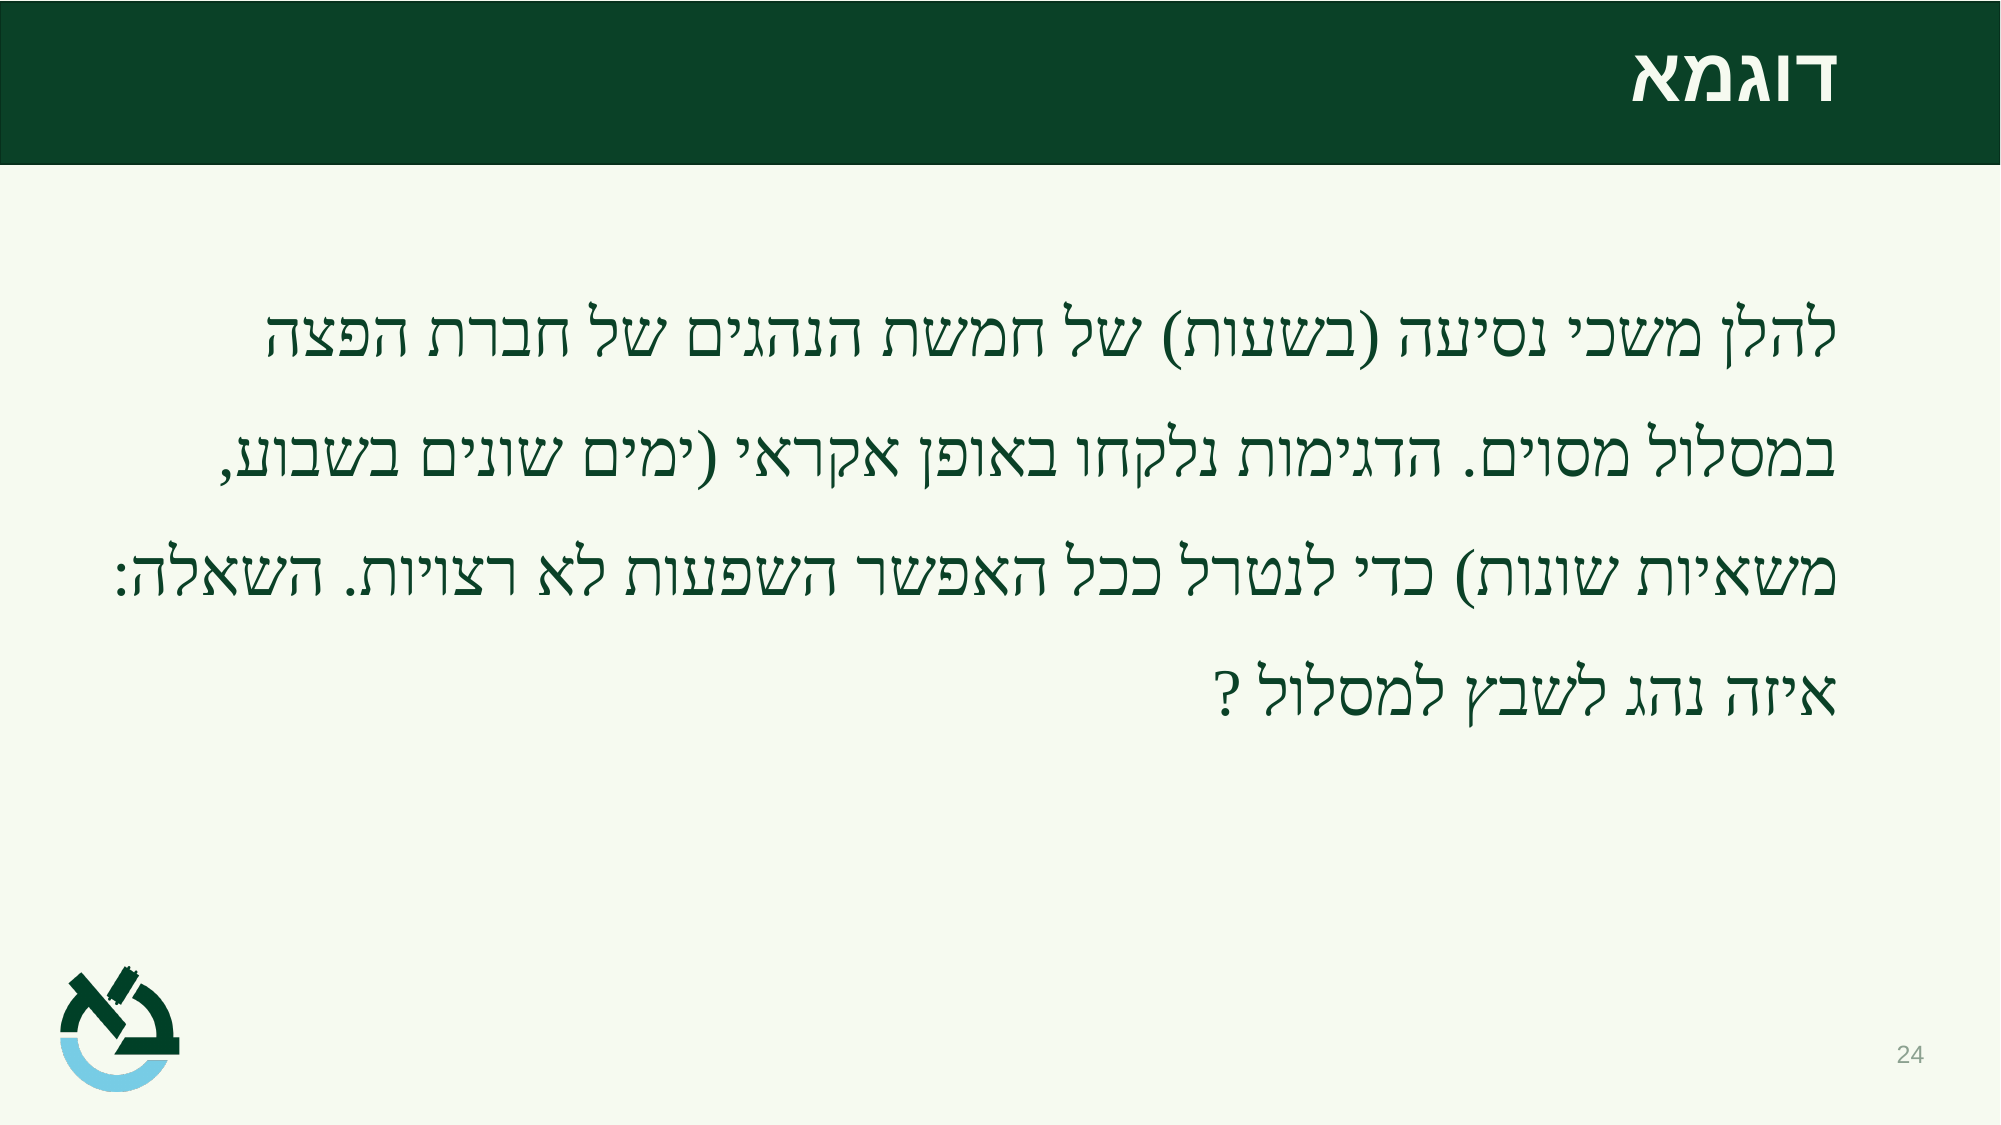

# דוגמא
להלן משכי נסיעה (בשעות) של חמשת הנהגים של חברת הפצה במסלול מסוים. הדגימות נלקחו באופן אקראי (ימים שונים בשבוע, משאיות שונות) כדי לנטרל ככל האפשר השפעות לא רצויות. השאלה: איזה נהג לשבץ למסלול ?

24